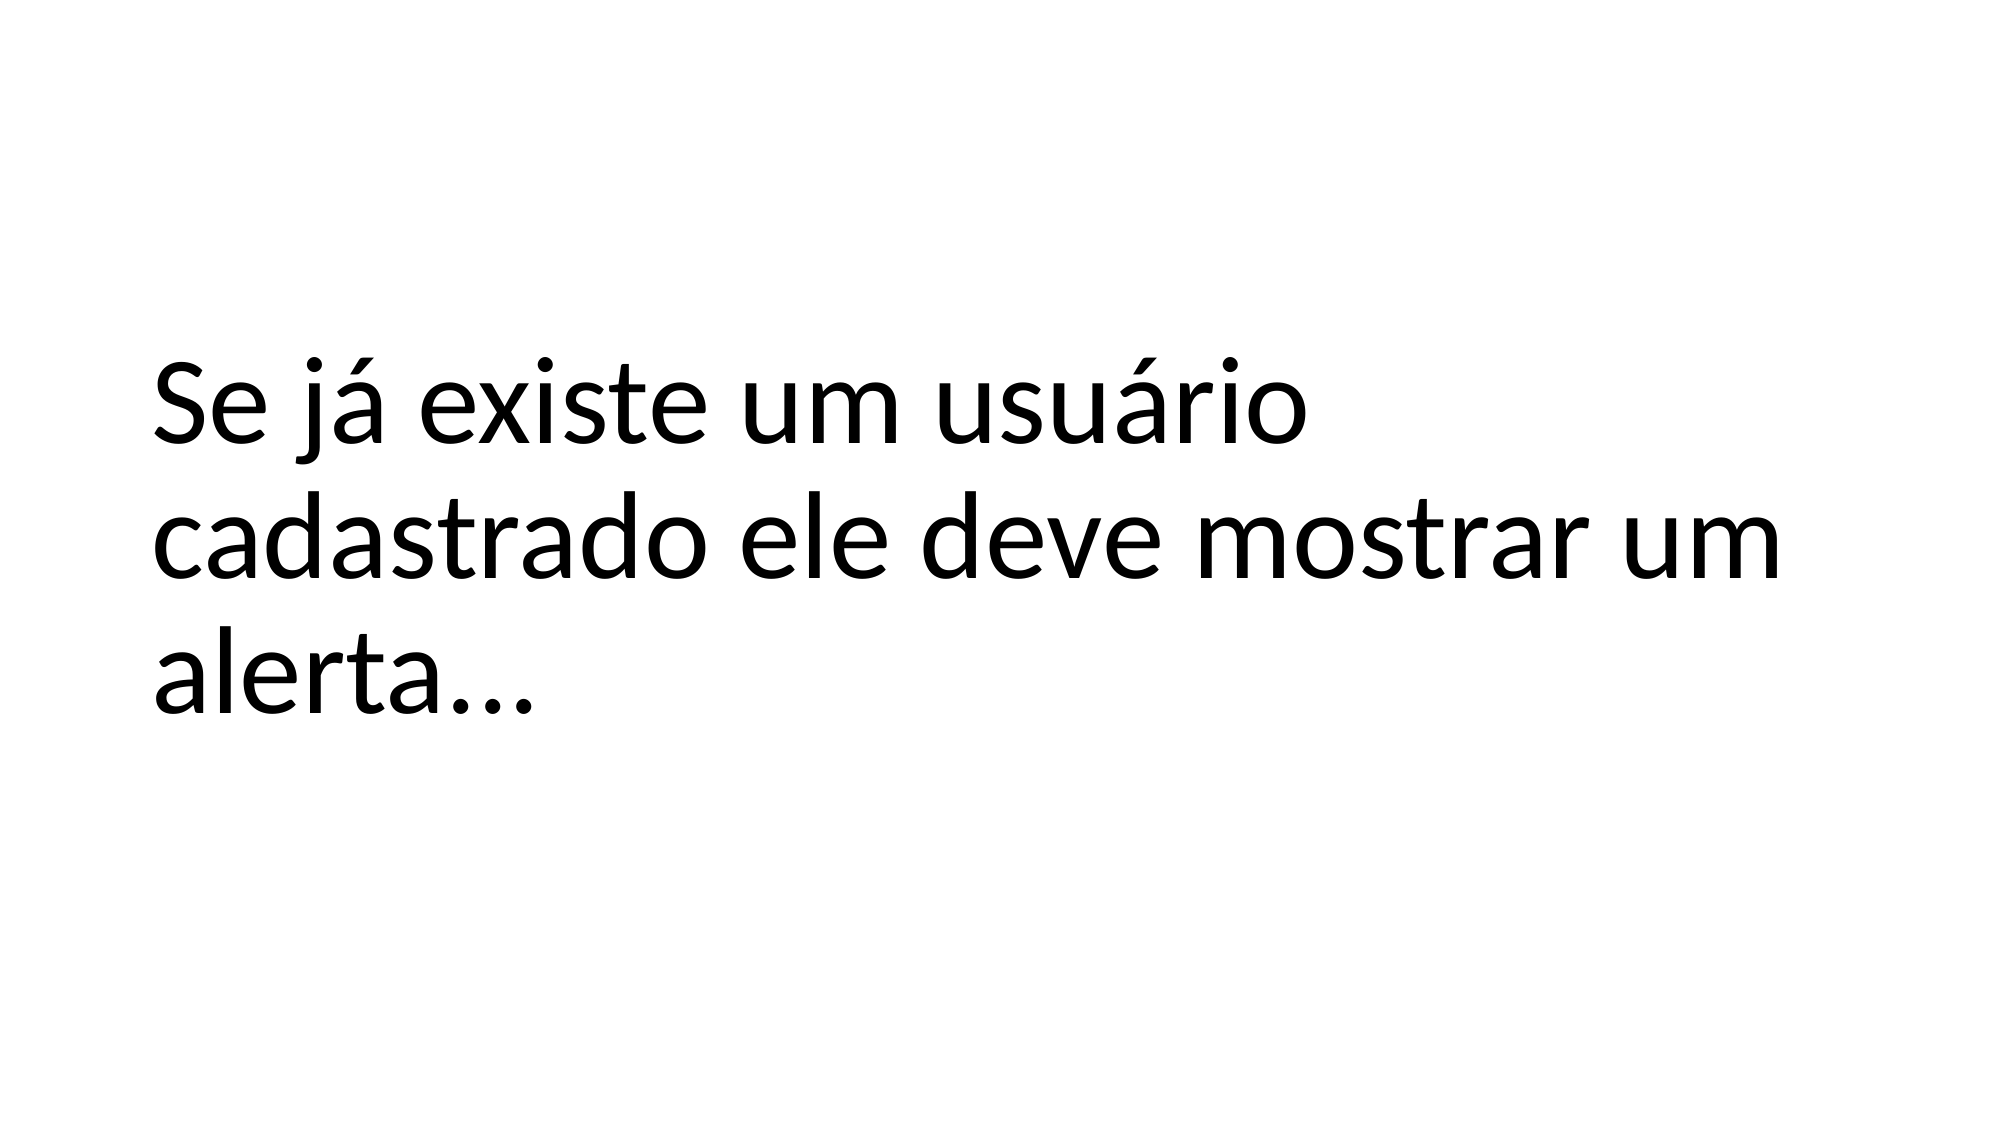

# Se já existe um usuário cadastrado ele deve mostrar um alerta...